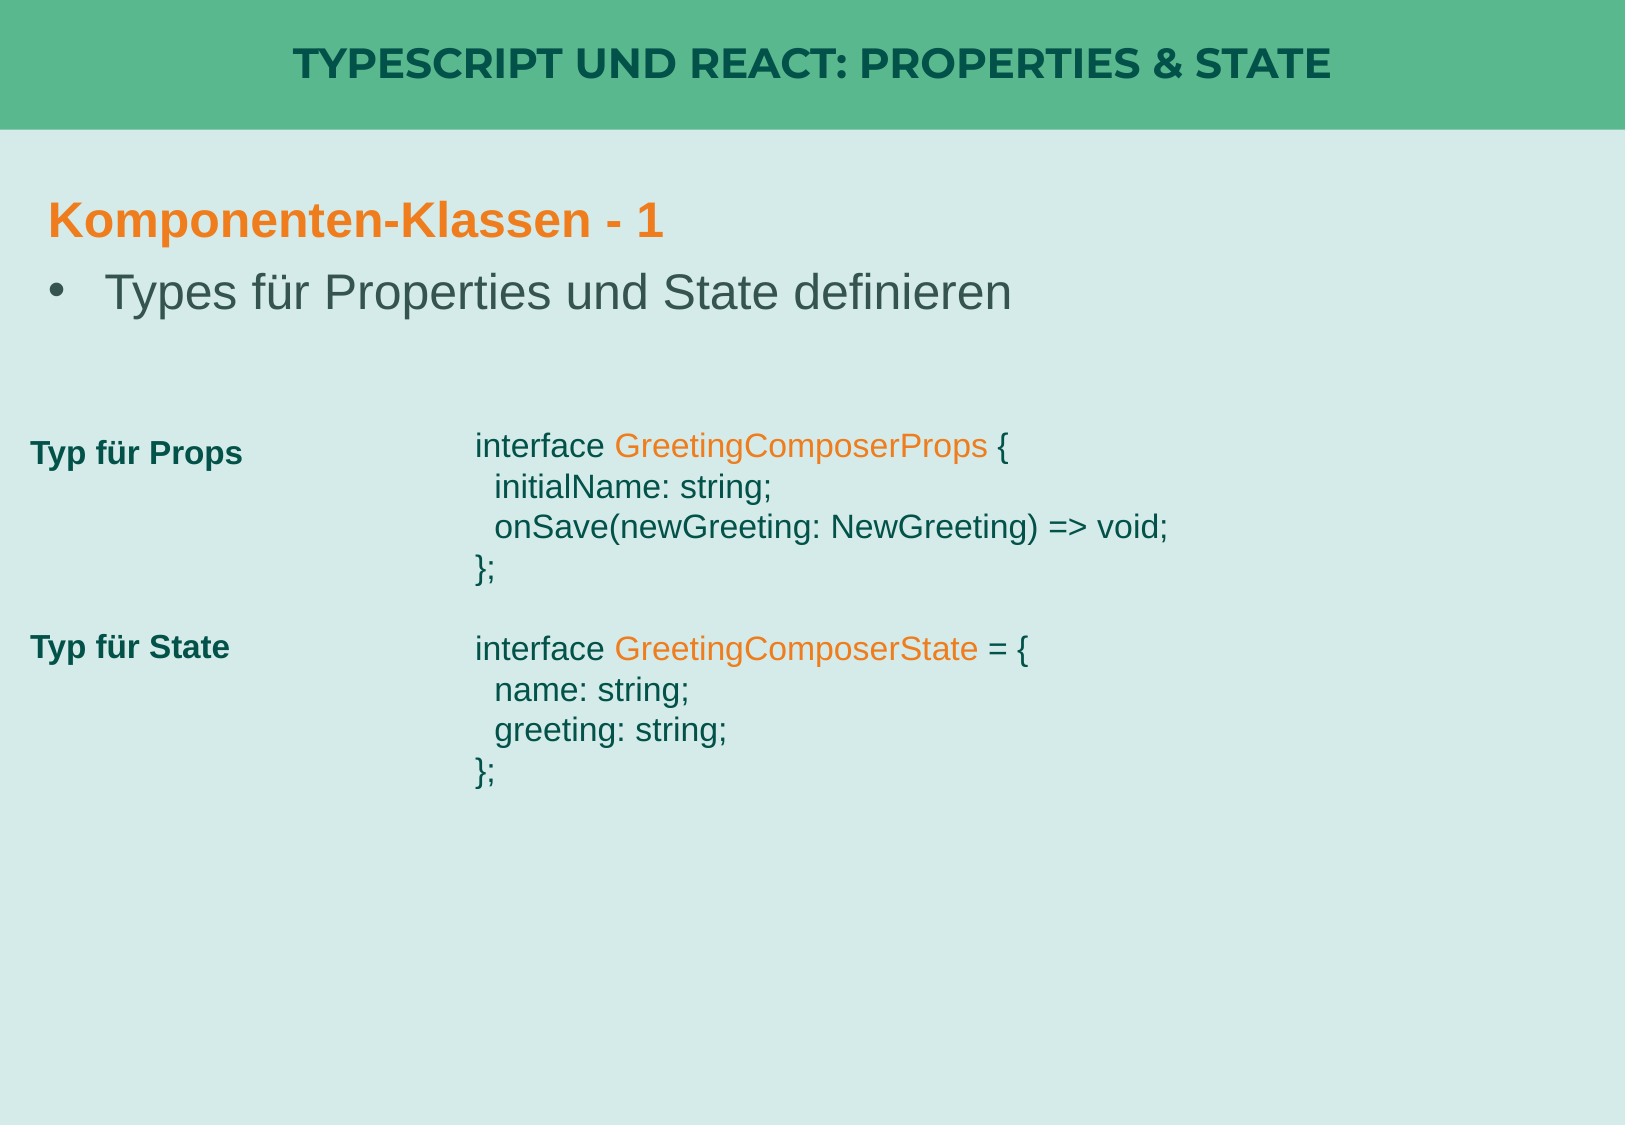

# TypeScript und React: Properties & State
Komponenten-Klassen - 1
Types für Properties und State definieren
Typ für Props
interface GreetingComposerProps {
  initialName: string;
  onSave(newGreeting: NewGreeting) => void;
};

interface GreetingComposerState = {
  name: string;
  greeting: string;
};

Typ für State